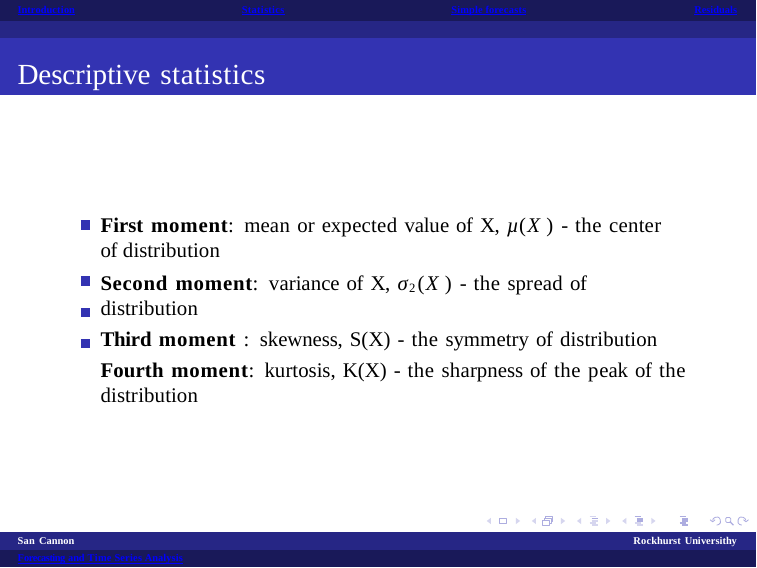

Introduction
Statistics
Simple forecasts
Residuals

Descriptive statistics
First moment:  mean or expected value of X, µ(X ) - the center of distribution
Second moment:  variance of X, σ2(X ) - the spread of distribution
Third moment :  skewness, S(X) - the symmetry of distribution
Fourth moment:  kurtosis, K(X) - the sharpness of the peak of the distribution

San Cannon
Forecasting and Time Series Analysis
Rockhurst Universithy